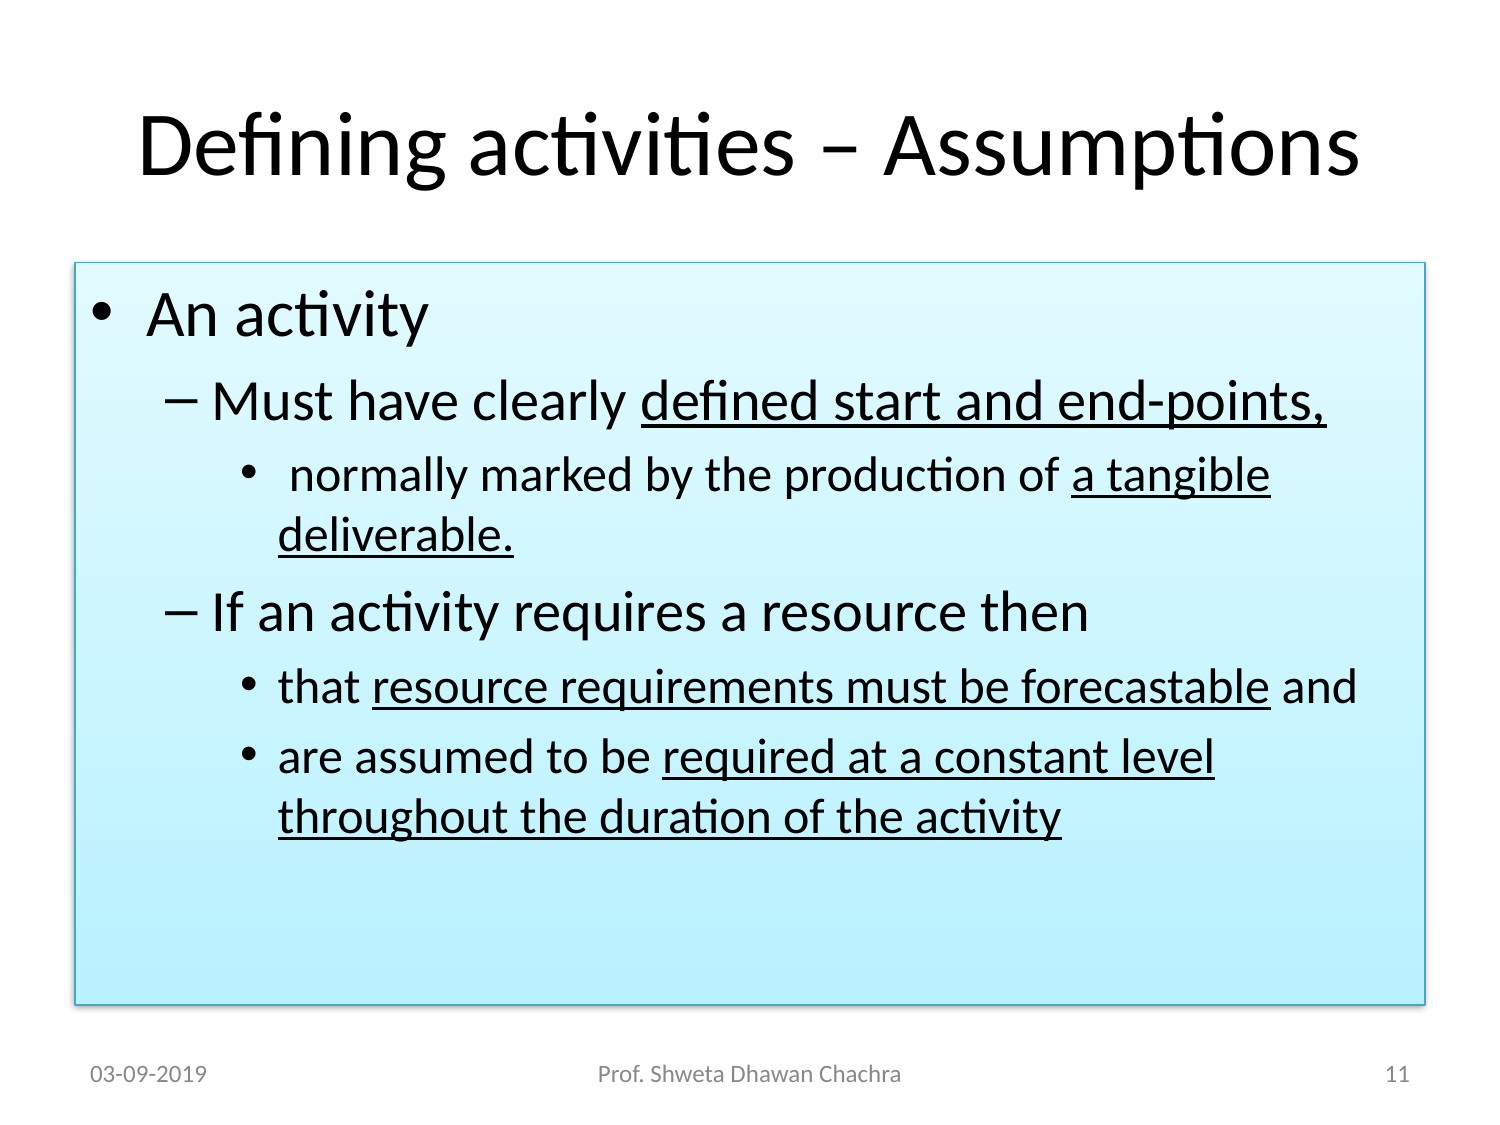

# Defining activities – Assumptions
An activity
Must have clearly defined start and end-points,
 normally marked by the production of a tangible deliverable.
If an activity requires a resource then
that resource requirements must be forecastable and
are assumed to be required at a constant level throughout the duration of the activity
03-09-2019
Prof. Shweta Dhawan Chachra
11